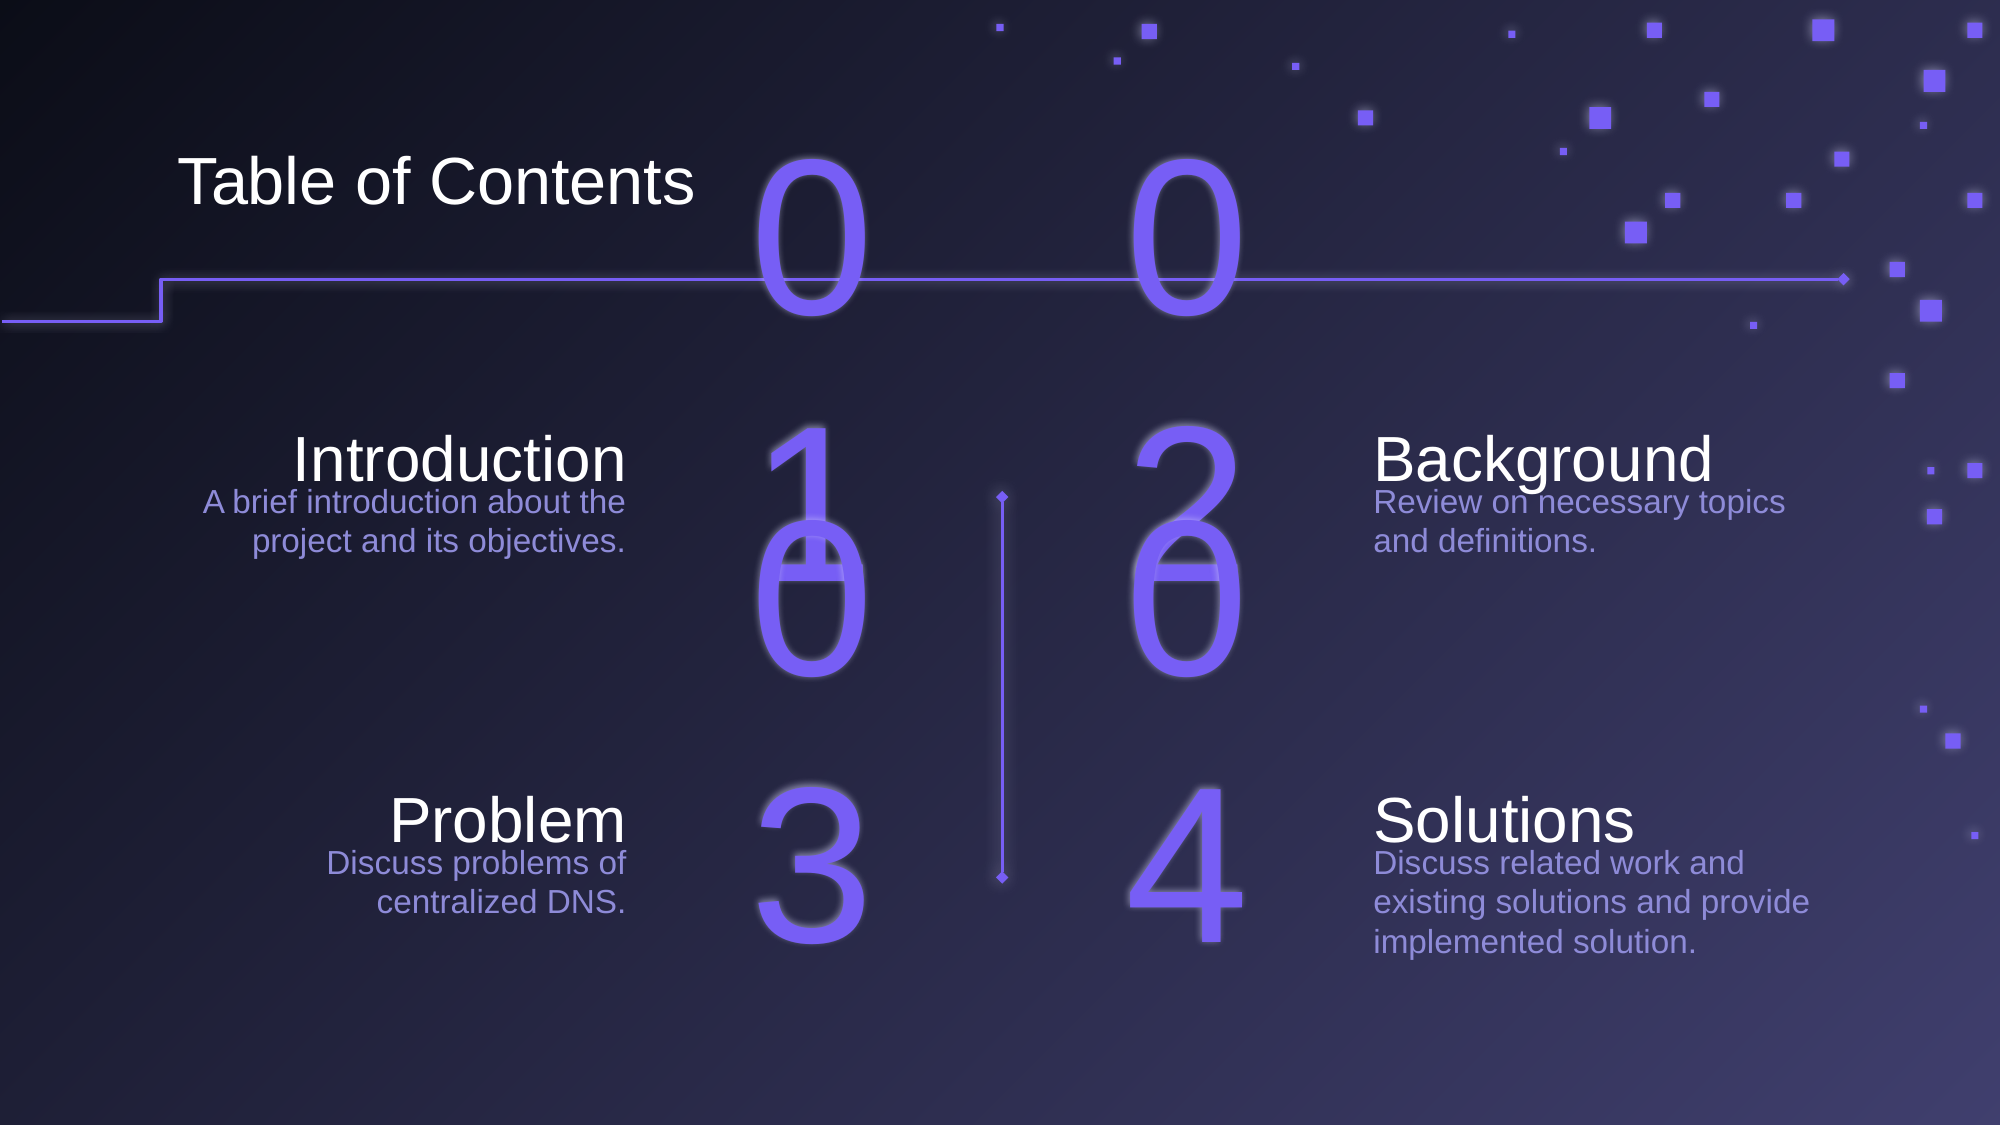

Table of Contents
Introduction
01
# 02
Background
A brief introduction about the project and its objectives.
Review on necessary topics and definitions.
Problem
03
04
Solutions
Discuss problems of centralized DNS.
Discuss related work and existing solutions and provide implemented solution.